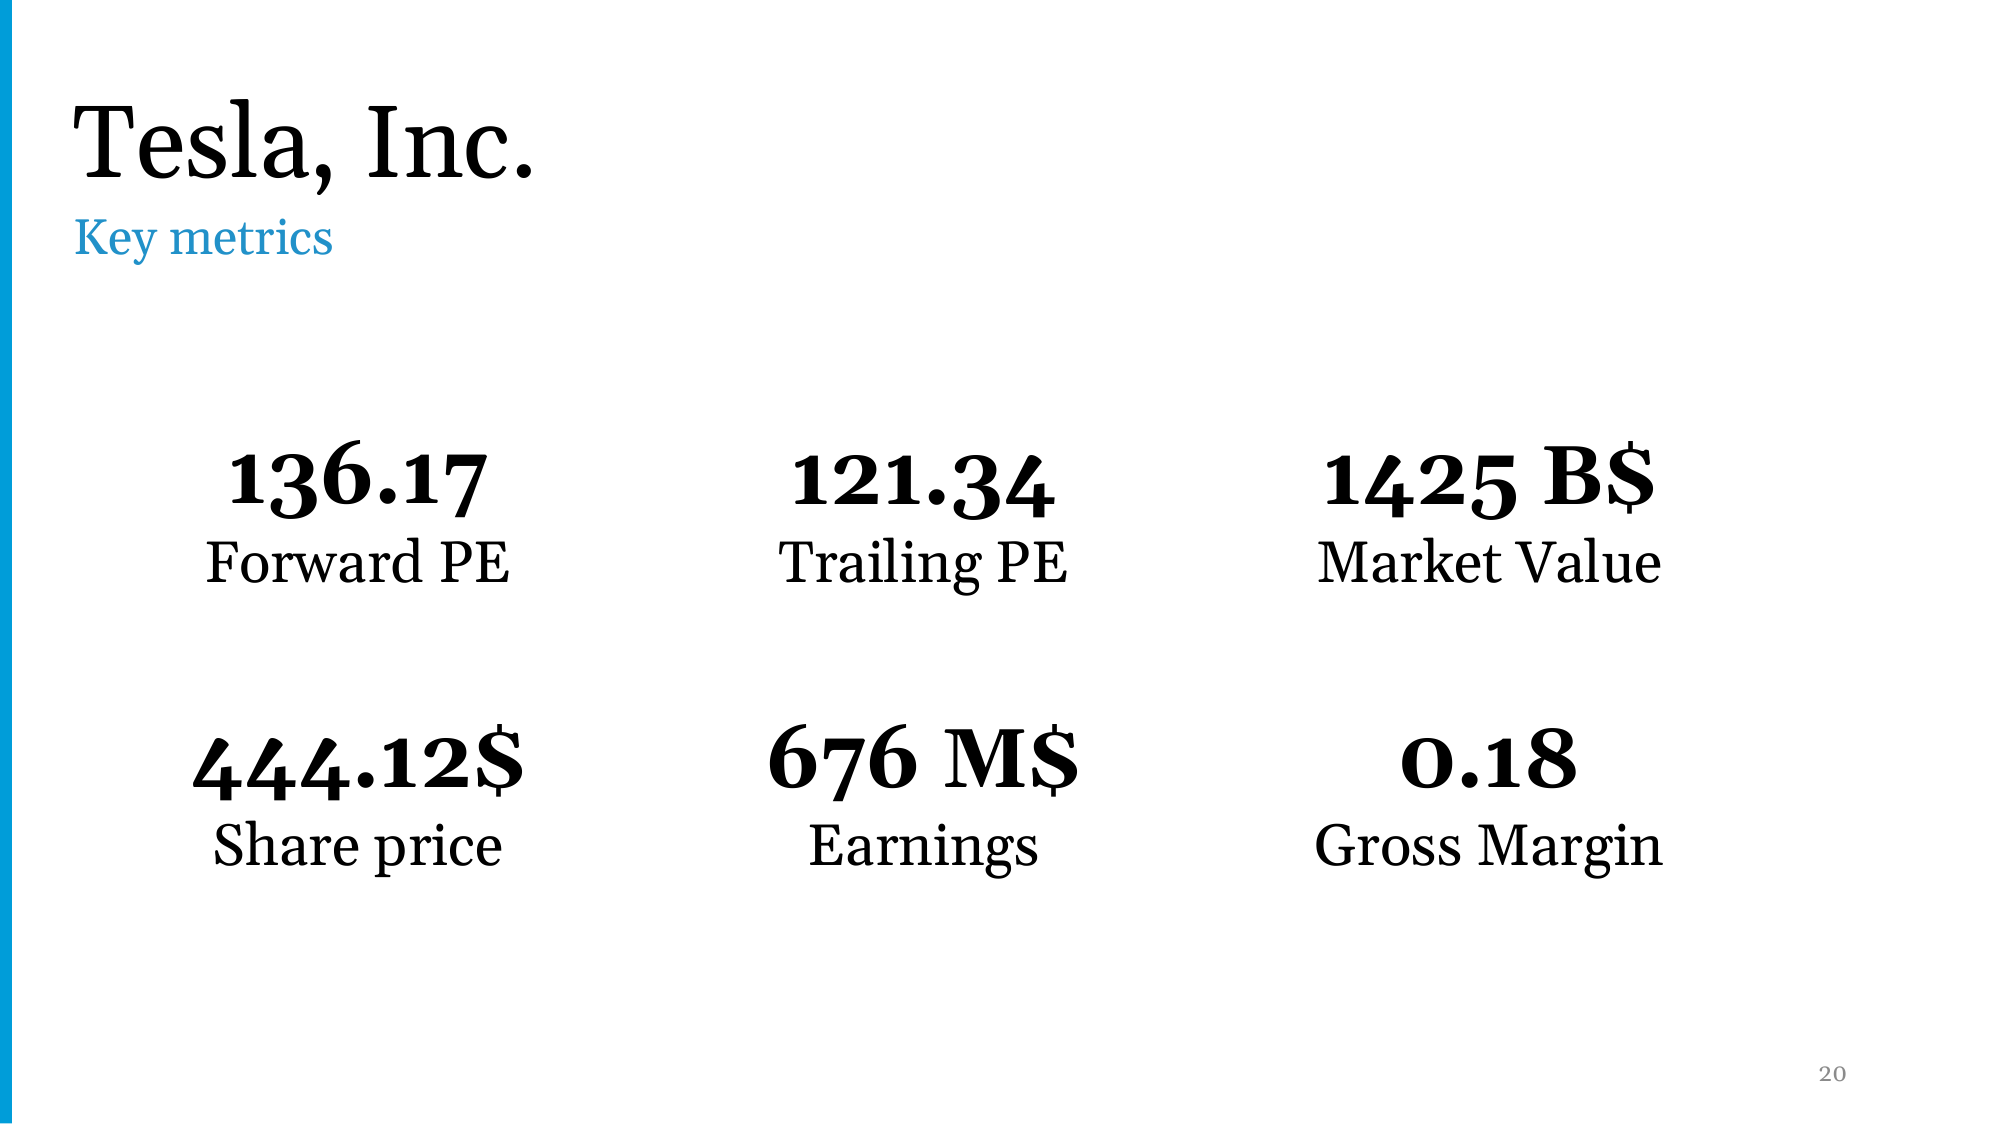

# Tesla, Inc.
Key metrics
136.17
121.34
1425 B$
Forward PE
Trailing PE
Market Value
444.12$
676 M$
0.18
Share price
Earnings
Gross Margin
20